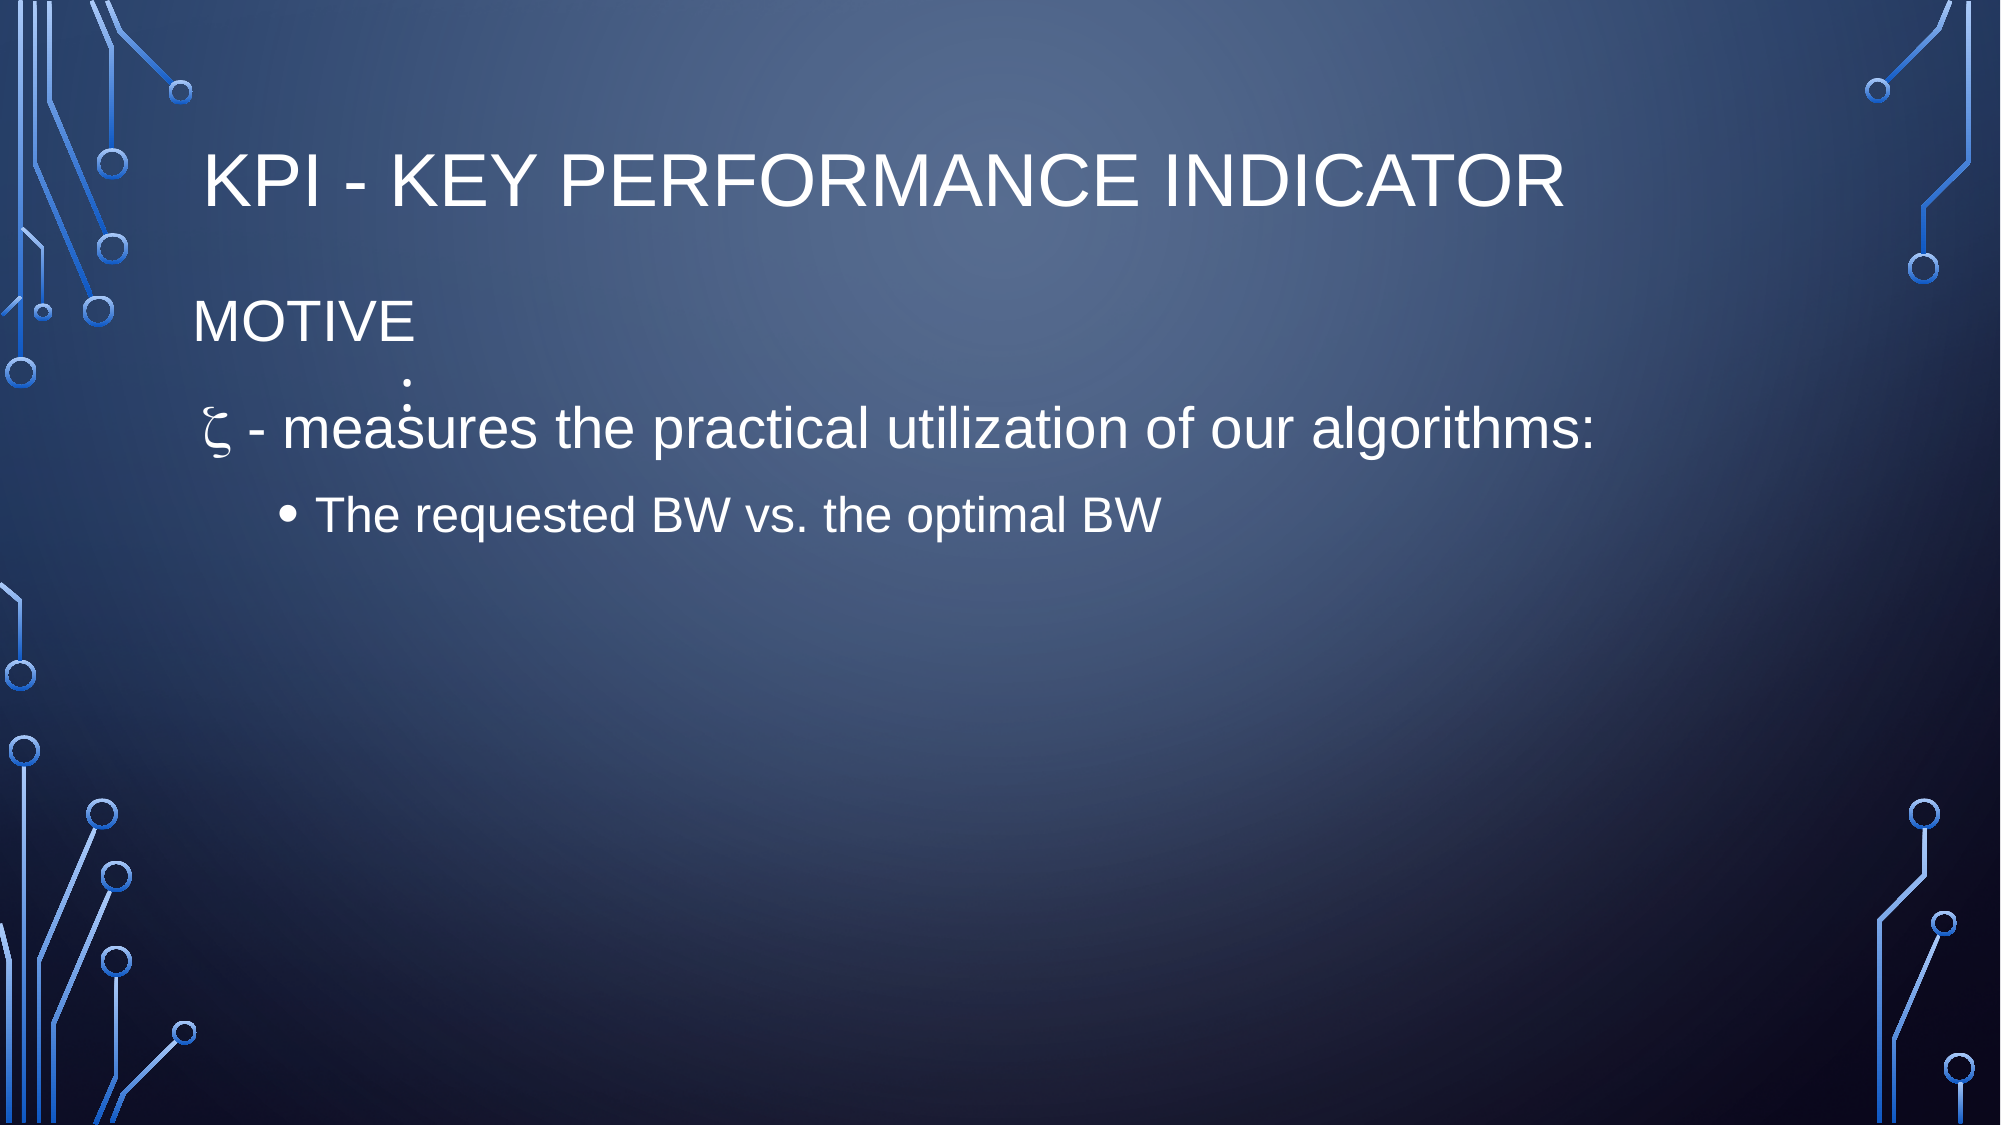

# KPI - KEY PERFORMANCE INDICATOR
MOTIVE:
ζ - measures the practical utilization of our algorithms:
The requested BW vs. the optimal BW